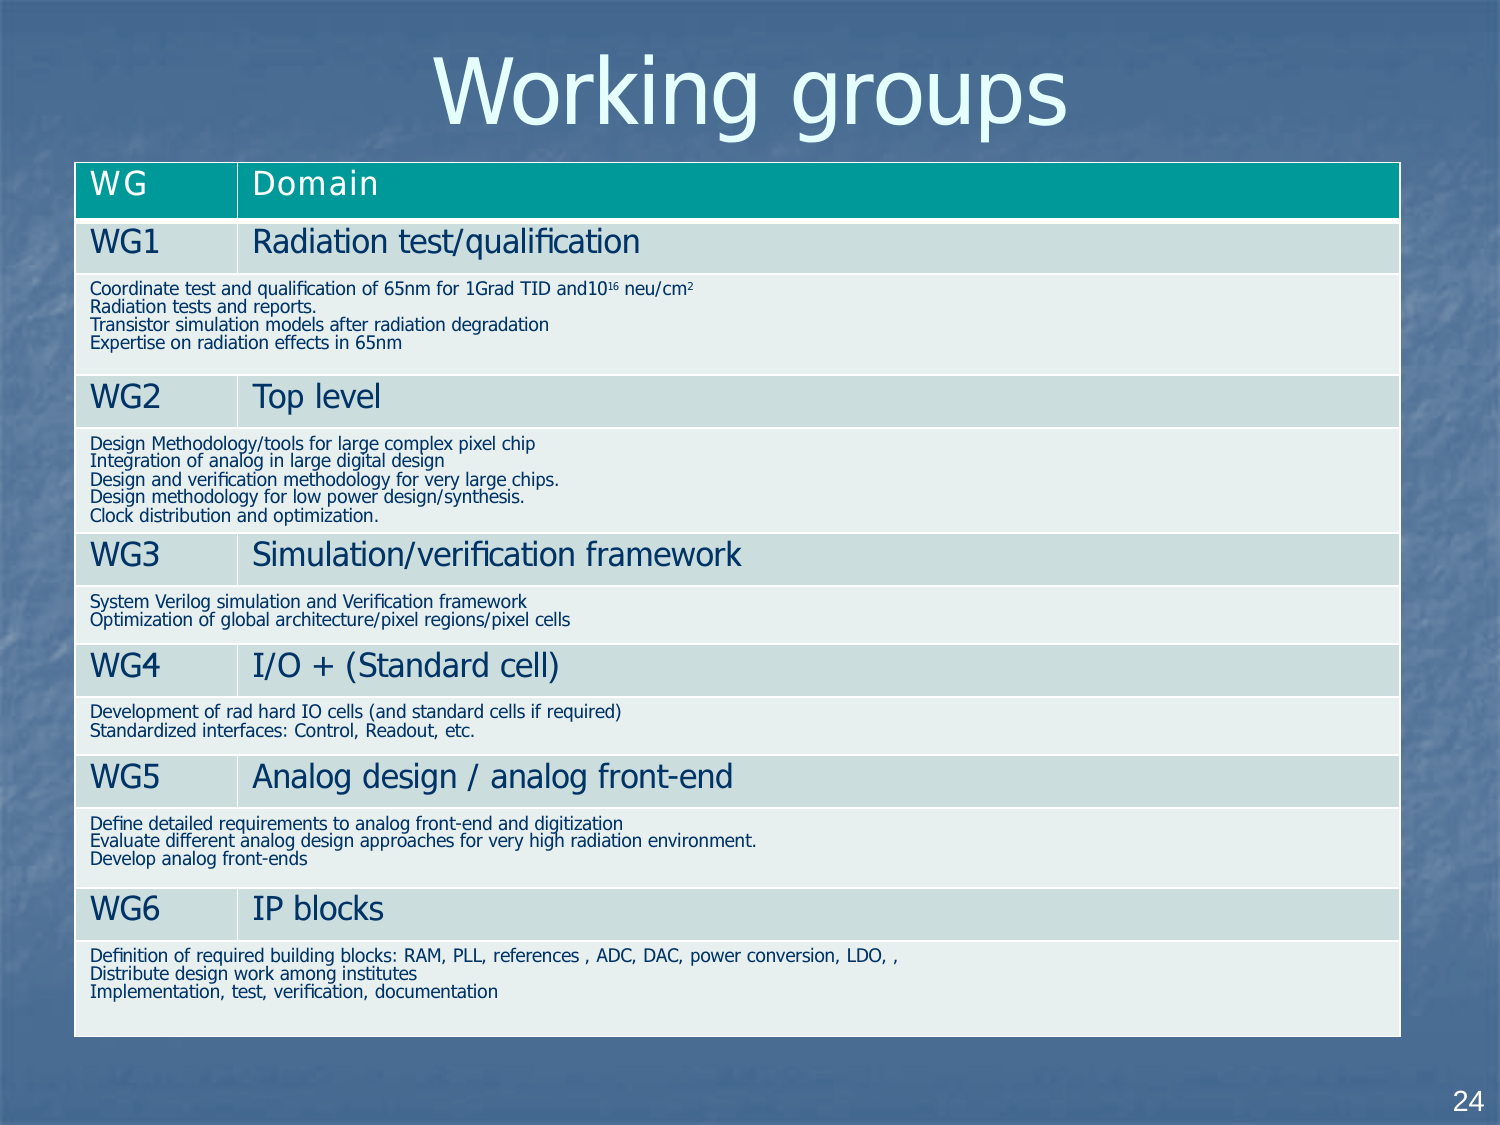

# Working groups
| WG | Domain |
| --- | --- |
| WG1 | Radiation test/qualification |
| Coordinate test and qualification of 65nm for 1Grad TID and1016 neu/cm2 Radiation tests and reports. Transistor simulation models after radiation degradation Expertise on radiation effects in 65nm |  |
| WG2 | Top level |
| Design Methodology/tools for large complex pixel chip Integration of analog in large digital design Design and verification methodology for very large chips. Design methodology for low power design/synthesis. Clock distribution and optimization. |  |
| WG3 | Simulation/verification framework |
| System Verilog simulation and Verification framework Optimization of global architecture/pixel regions/pixel cells |  |
| WG4 | I/O + (Standard cell) |
| Development of rad hard IO cells (and standard cells if required) Standardized interfaces: Control, Readout, etc. |  |
| WG5 | Analog design / analog front-end |
| Define detailed requirements to analog front-end and digitization Evaluate different analog design approaches for very high radiation environment. Develop analog front-ends |  |
| WG6 | IP blocks |
| Definition of required building blocks: RAM, PLL, references , ADC, DAC, power conversion, LDO, , Distribute design work among institutes Implementation, test, verification, documentation |  |
24